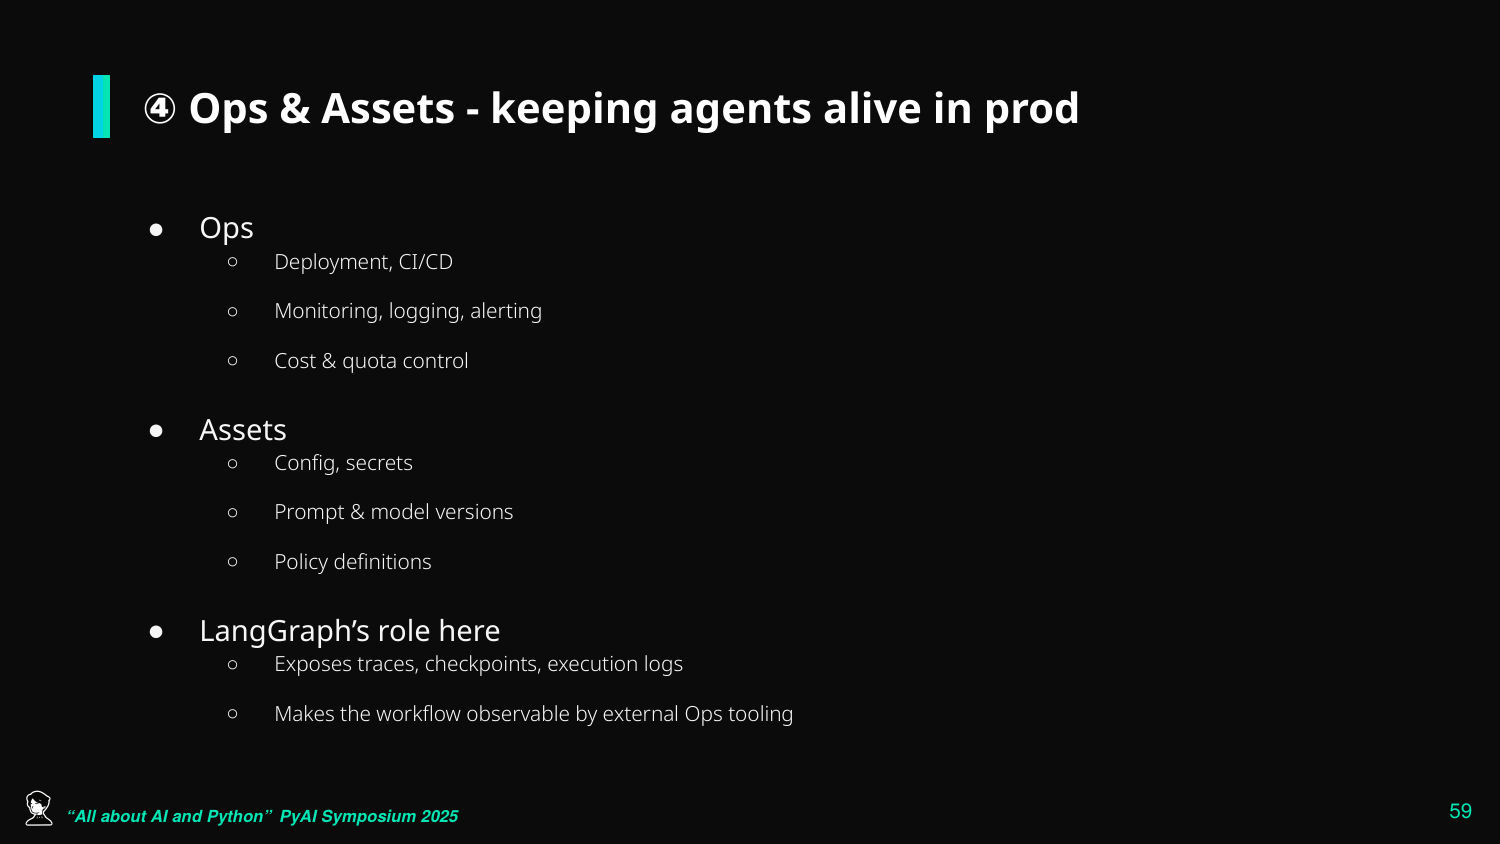

# ④ Ops & Assets - keeping agents alive in prod
Ops
Deployment, CI/CD
Monitoring, logging, alerting
Cost & quota control
Assets
Config, secrets
Prompt & model versions
Policy definitions
LangGraph’s role here
Exposes traces, checkpoints, execution logs
Makes the workflow observable by external Ops tooling
59